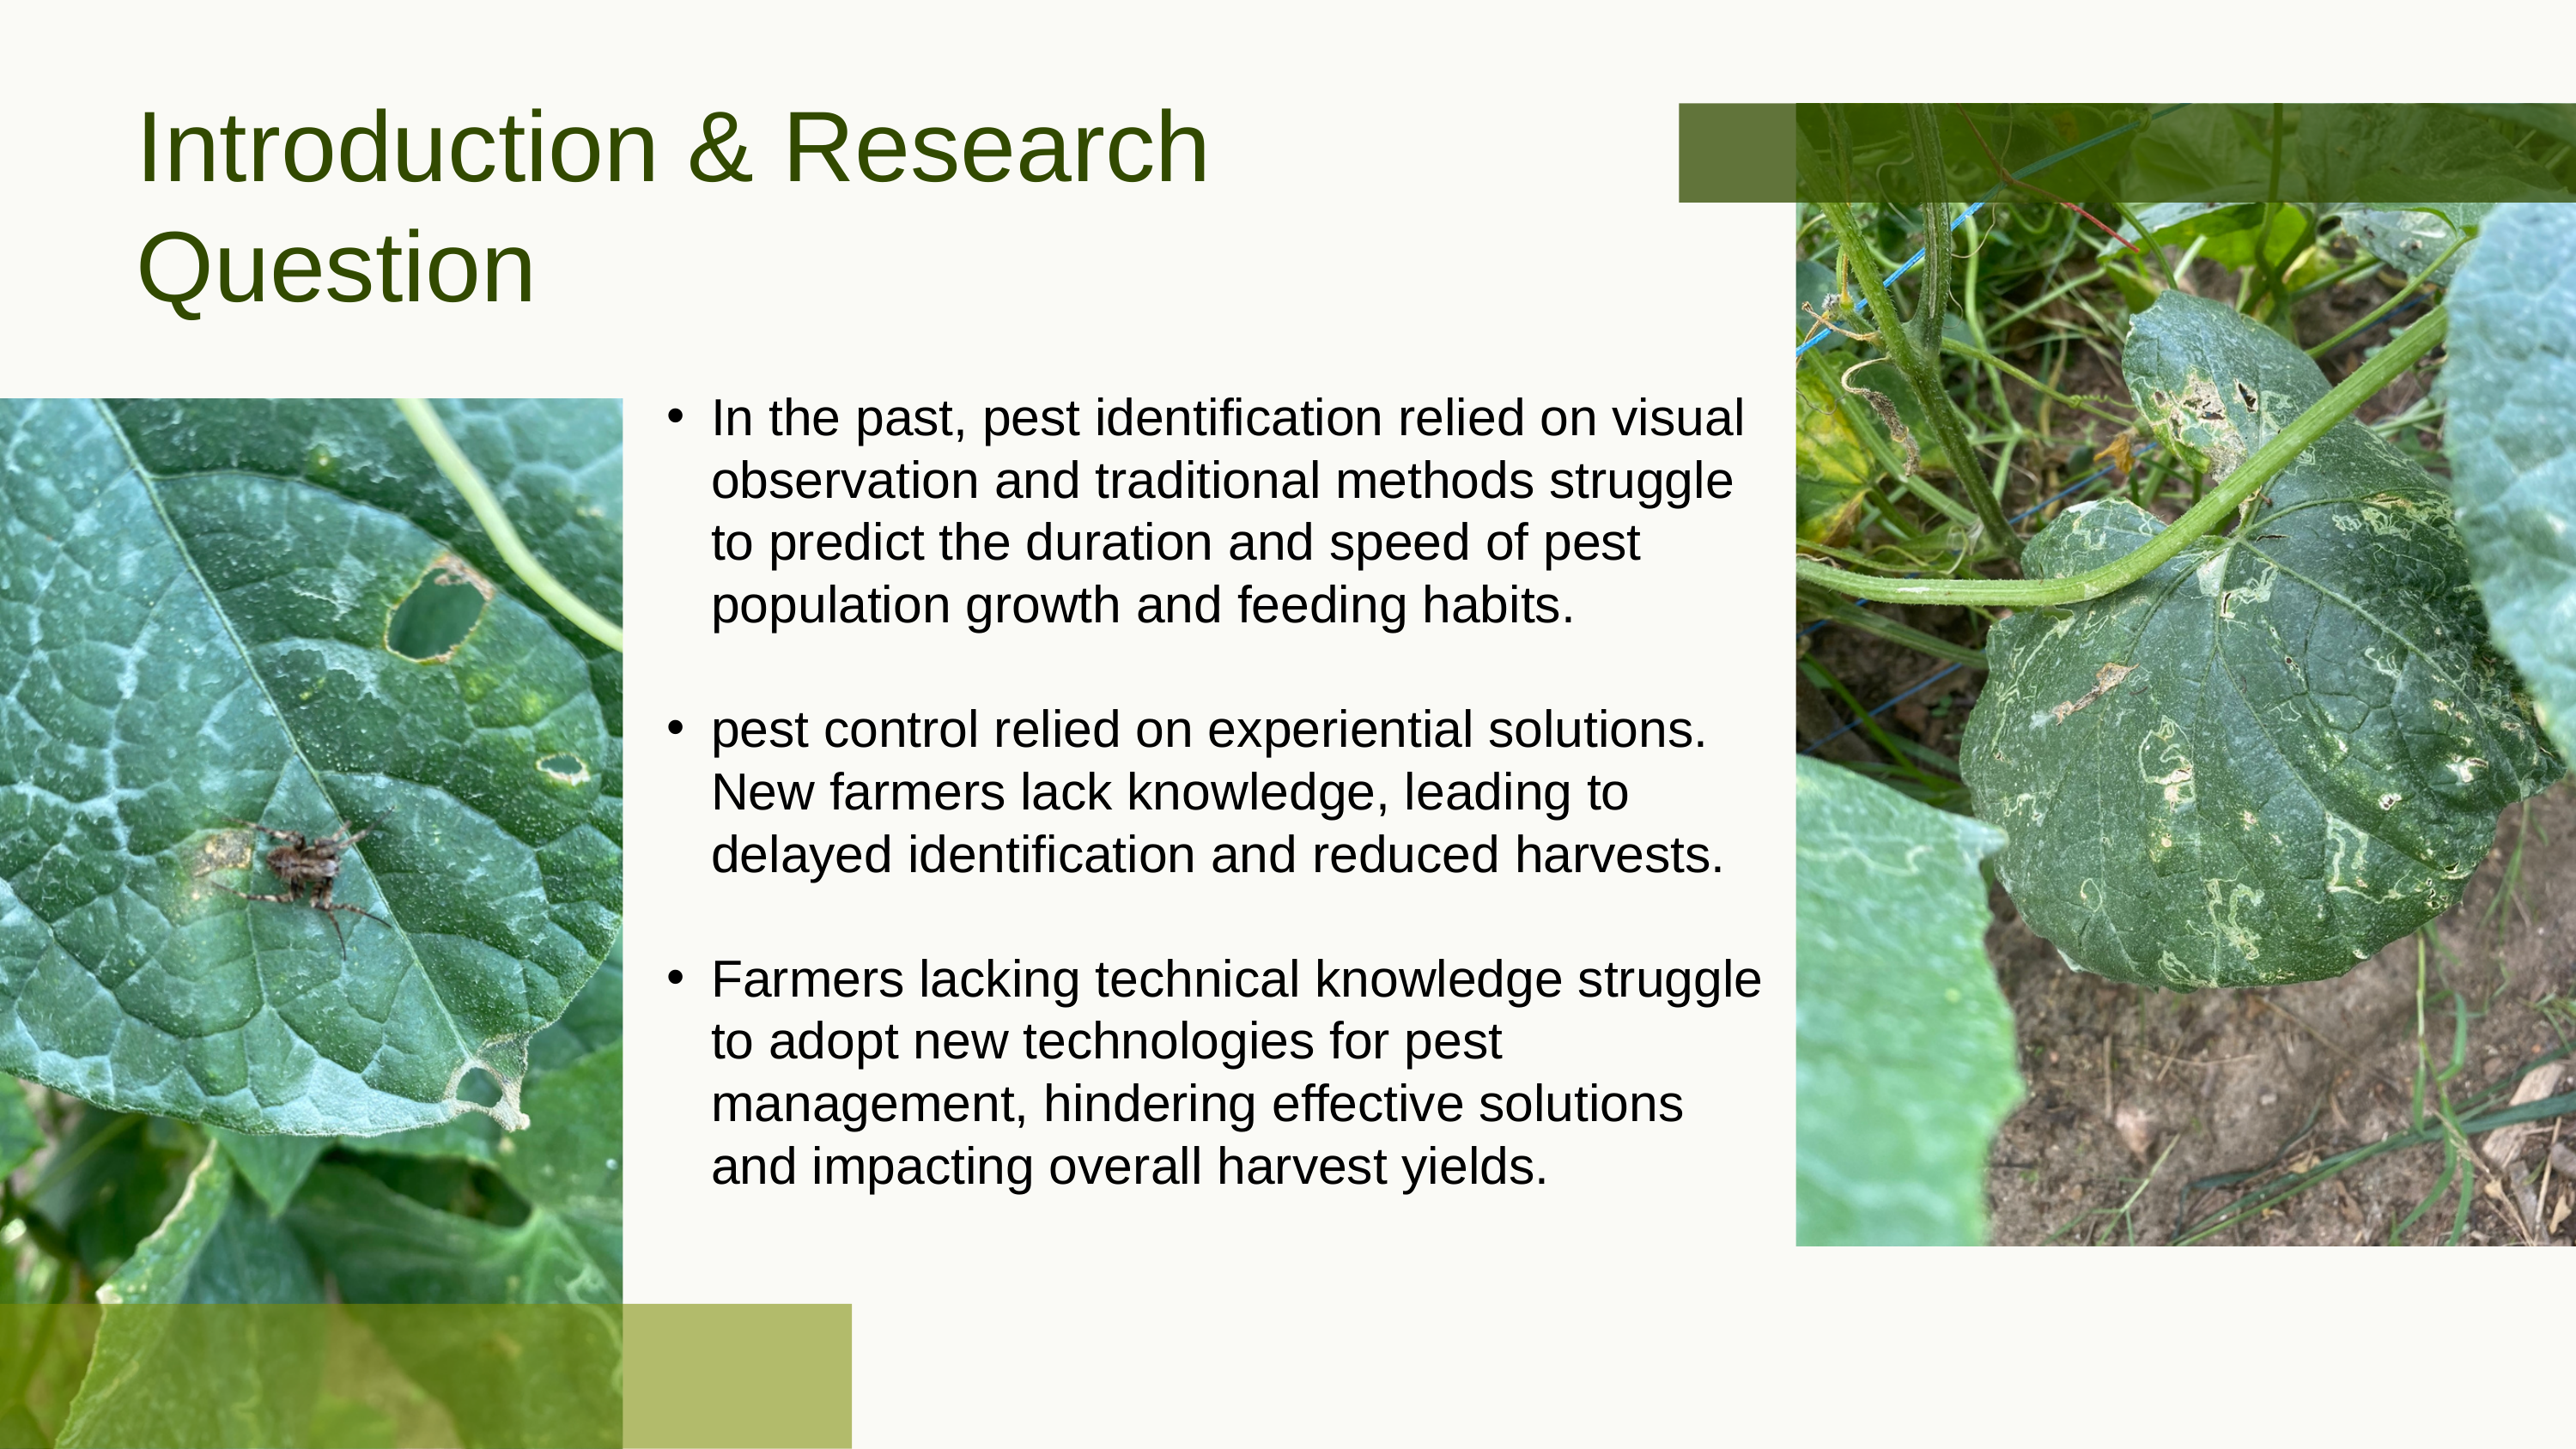

Introduction & Research Question

In the past, pest identification relied on visual observation and traditional methods struggle to predict the duration and speed of pest population growth and feeding habits.

pest control relied on experiential solutions. New farmers lack knowledge, leading to delayed identification and reduced harvests.

Farmers lacking technical knowledge struggle to adopt new technologies for pest management, hindering effective solutions and impacting overall harvest yields.